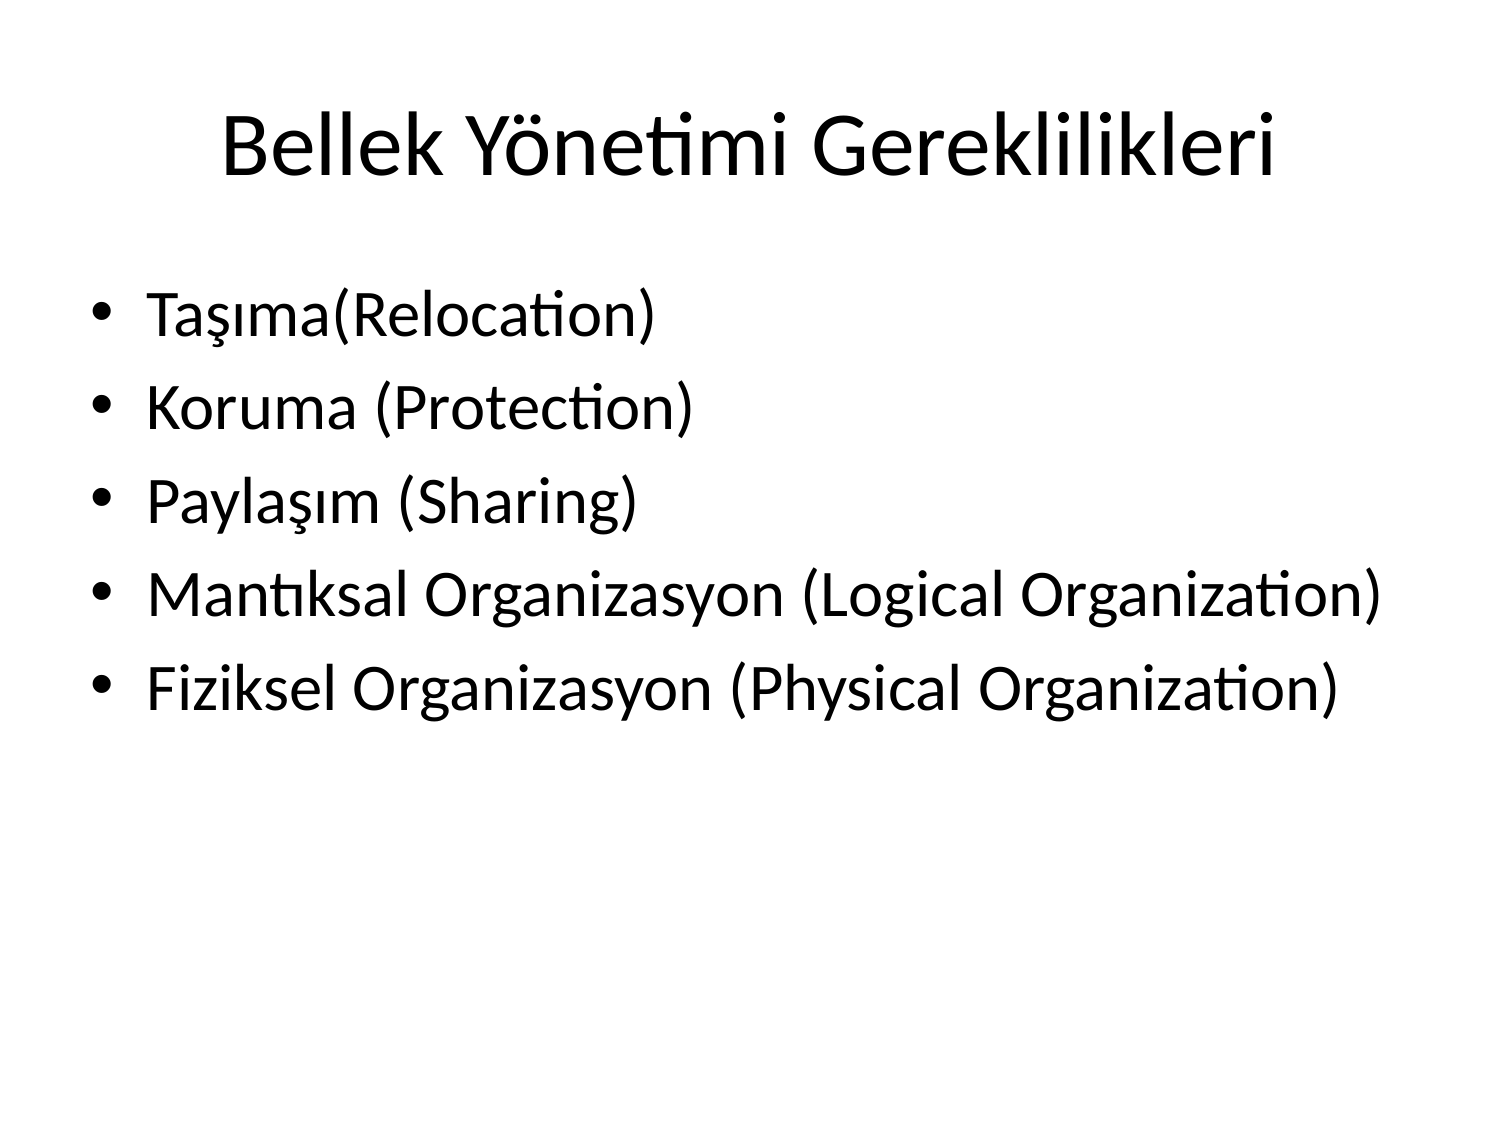

# Bellek Yönetimi Gereklilikleri
Taşıma(Relocation)
Koruma (Protection)
Paylaşım (Sharing)
Mantıksal Organizasyon (Logical Organization)
Fiziksel Organizasyon (Physical Organization)